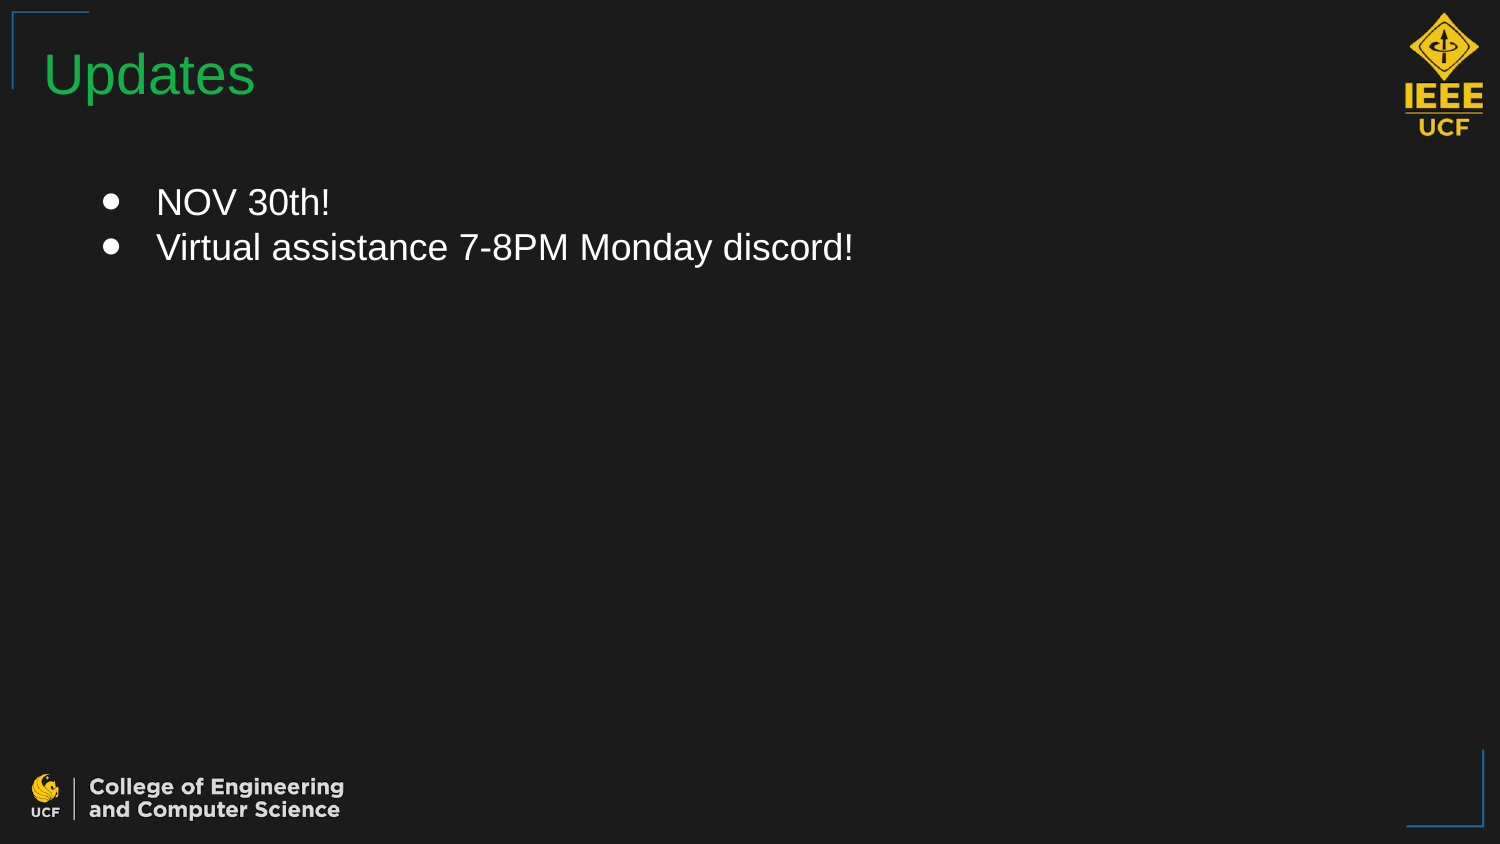

# Updates
NOV 30th!
Virtual assistance 7-8PM Monday discord!